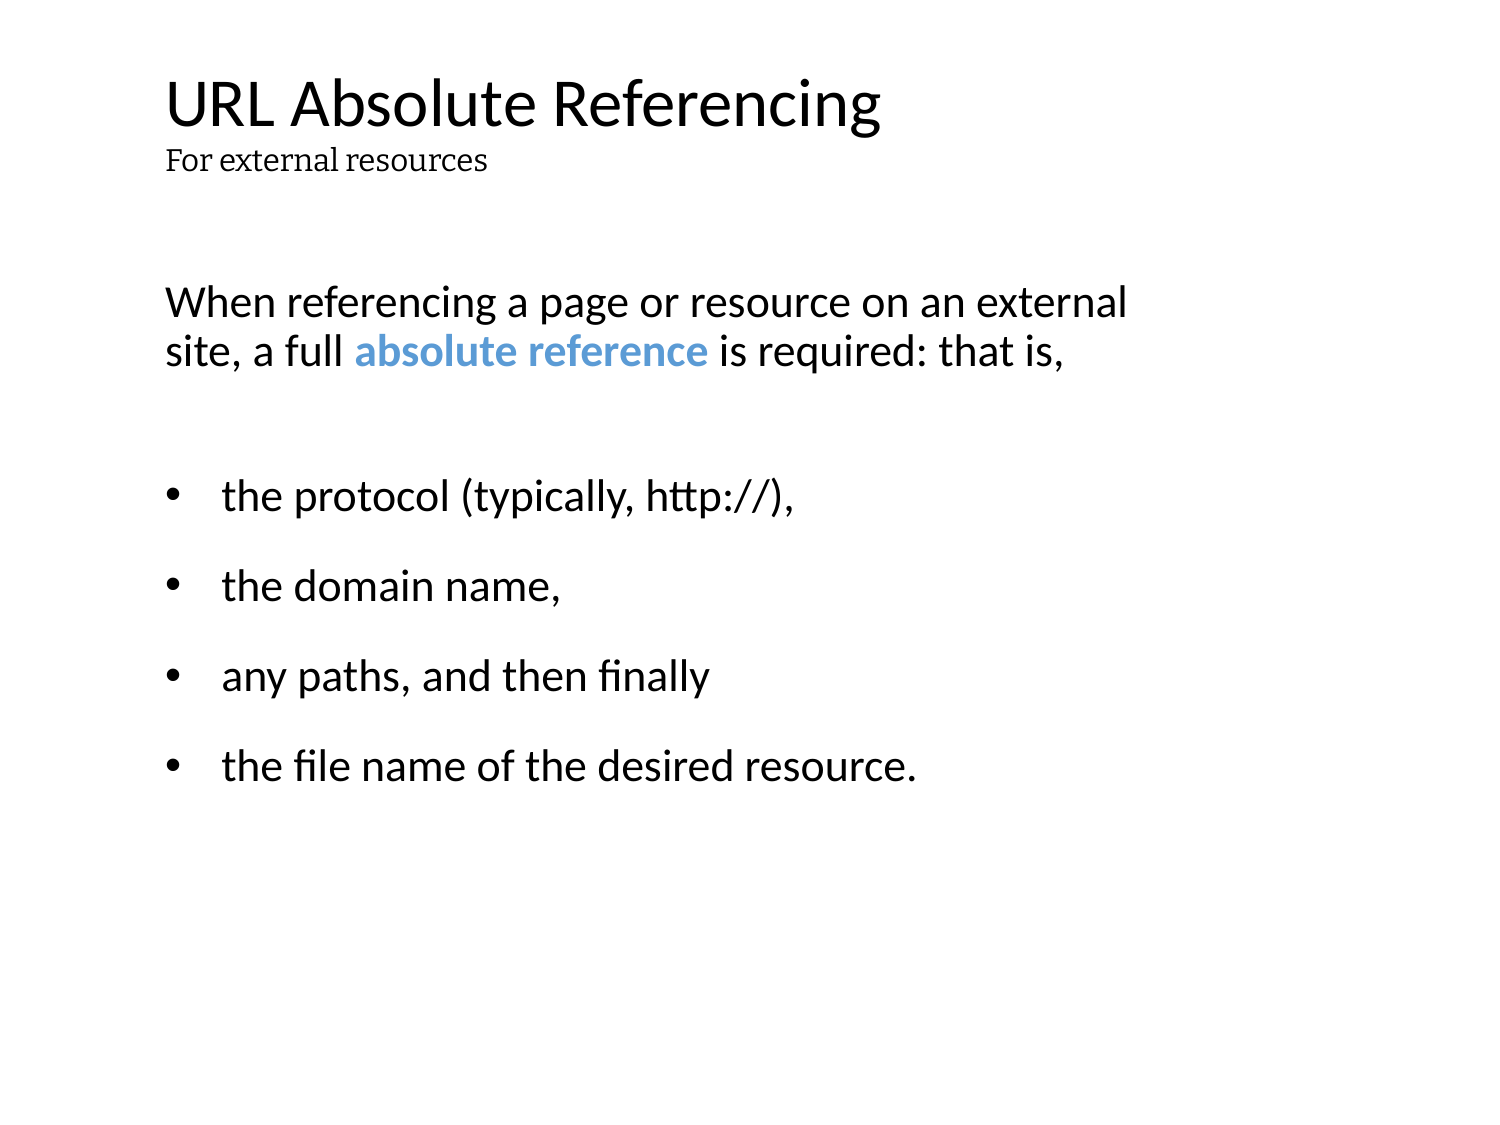

# URL Absolute Referencing
For external resources
When referencing a page or resource on an external site, a full absolute reference is required: that is,
the protocol (typically, http://),
the domain name,
any paths, and then finally
the file name of the desired resource.